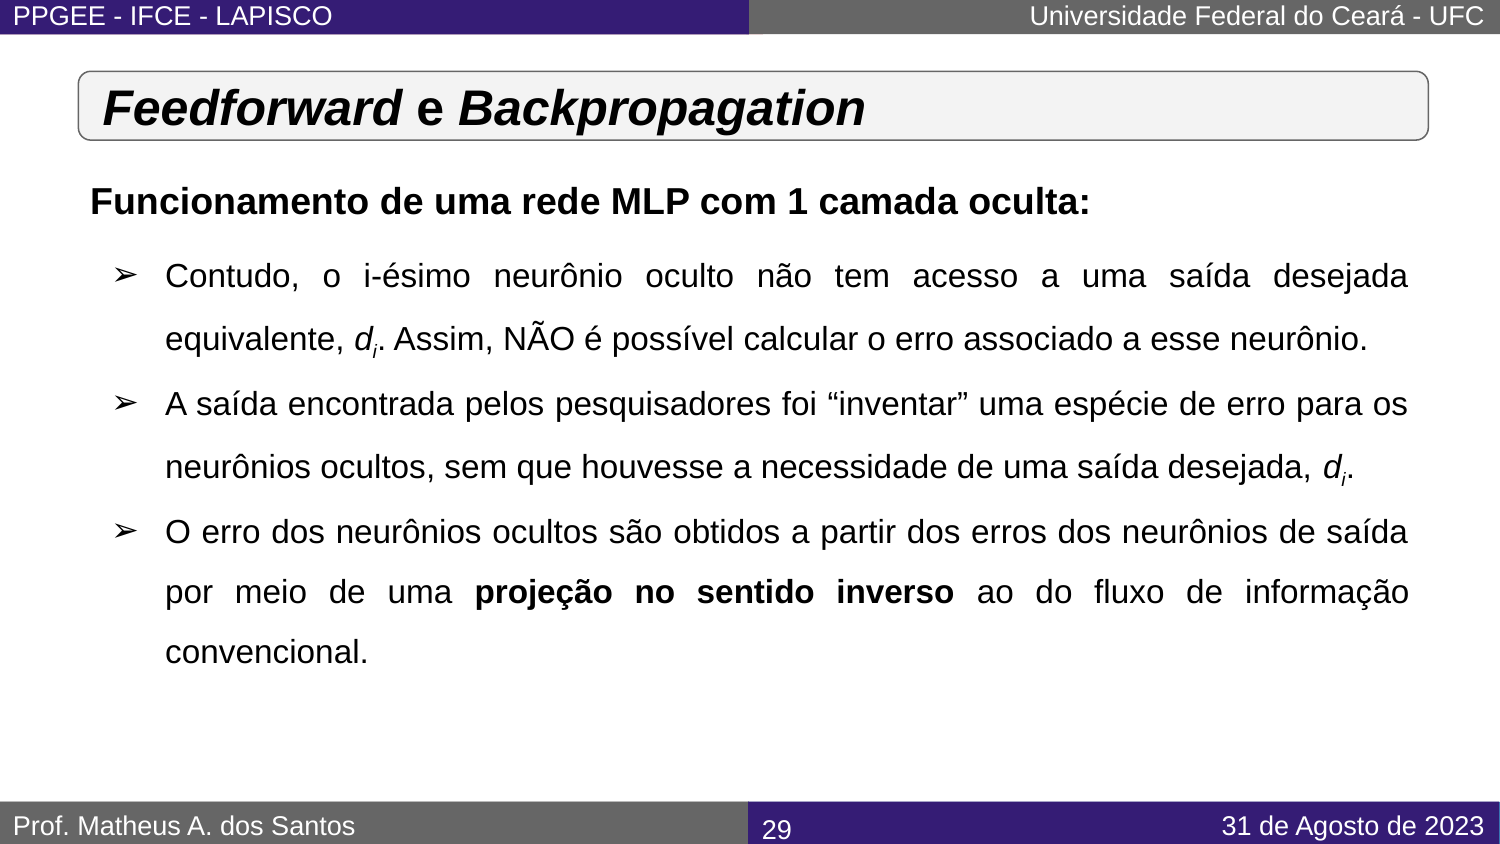

# Feedforward e Backpropagation
Funcionamento de uma rede MLP com 1 camada oculta:
Contudo, o i-ésimo neurônio oculto não tem acesso a uma saída desejada equivalente, di. Assim, NÃO é possível calcular o erro associado a esse neurônio.
A saída encontrada pelos pesquisadores foi “inventar” uma espécie de erro para os neurônios ocultos, sem que houvesse a necessidade de uma saída desejada, di.
O erro dos neurônios ocultos são obtidos a partir dos erros dos neurônios de saída por meio de uma projeção no sentido inverso ao do fluxo de informação convencional.

29